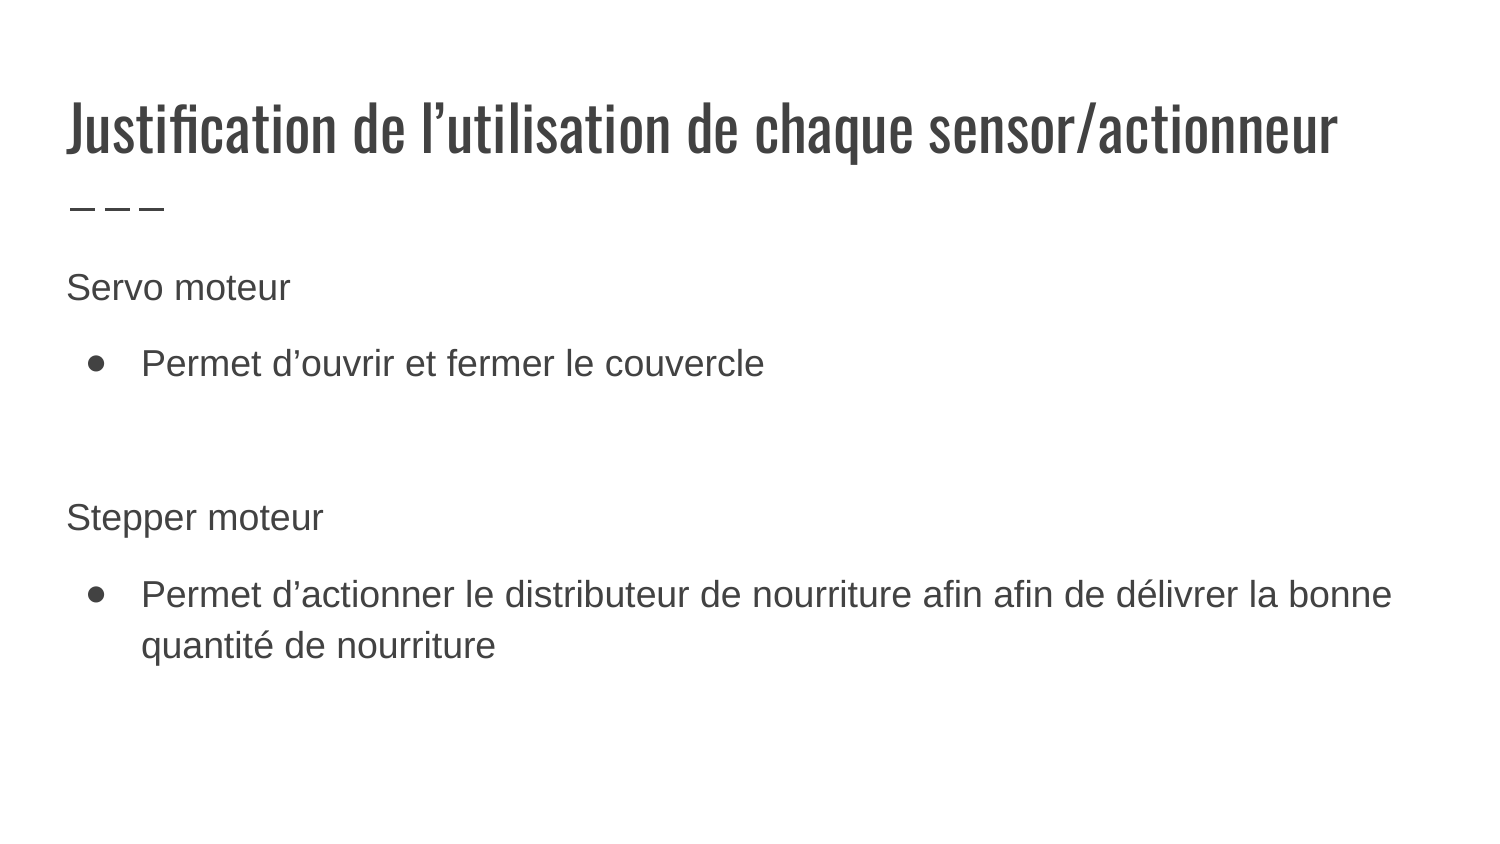

# Justification de l’utilisation de chaque sensor/actionneur
Servo moteur
Permet d’ouvrir et fermer le couvercle

Stepper moteur
Permet d’actionner le distributeur de nourriture afin afin de délivrer la bonne quantité de nourriture